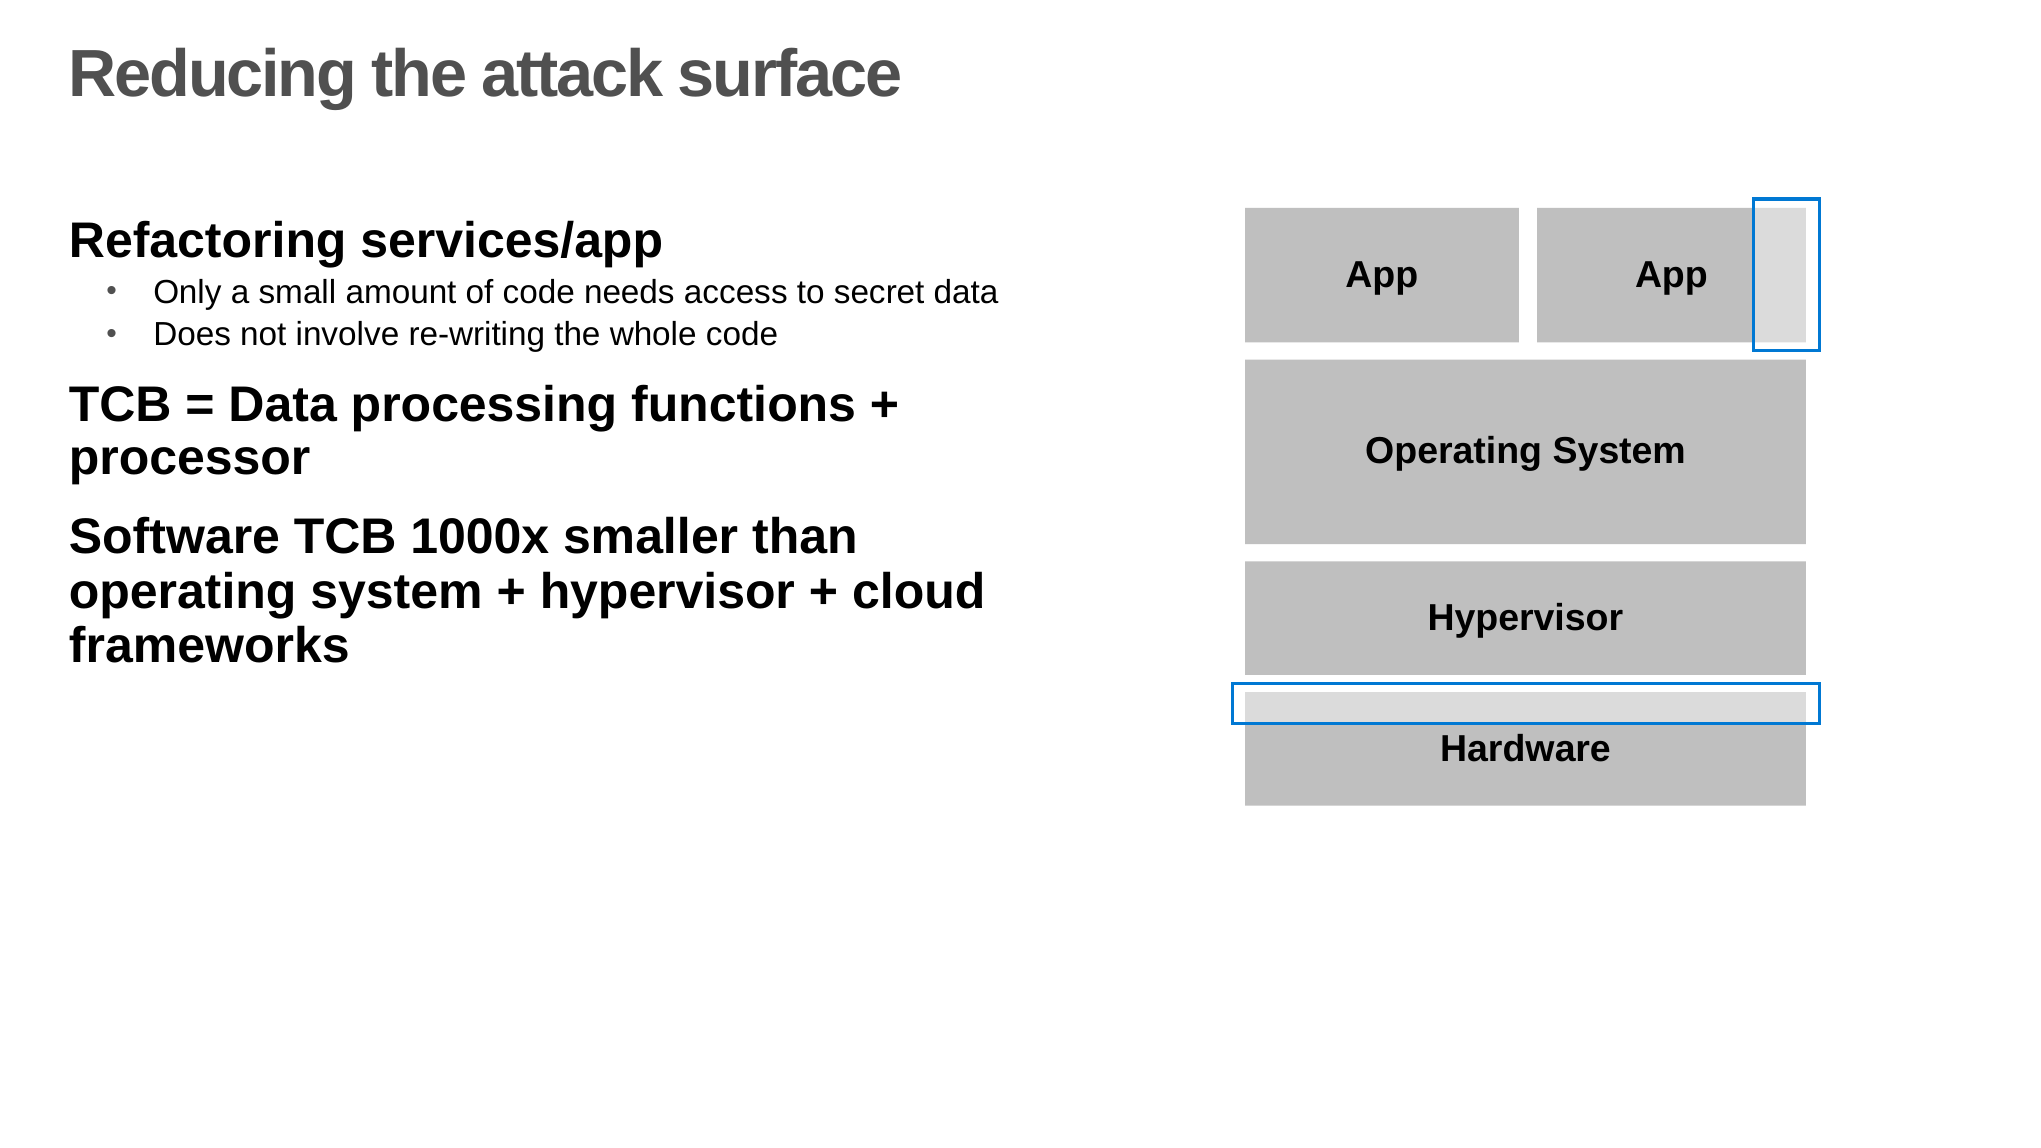

# Reducing the attack surface
Refactoring services/app
Only a small amount of code needs access to secret data
Does not involve re-writing the whole code
TCB = Data processing functions + processor
Software TCB 1000x smaller than operating system + hypervisor + cloud frameworks

App
App
Operating System
Hypervisor
Hardware